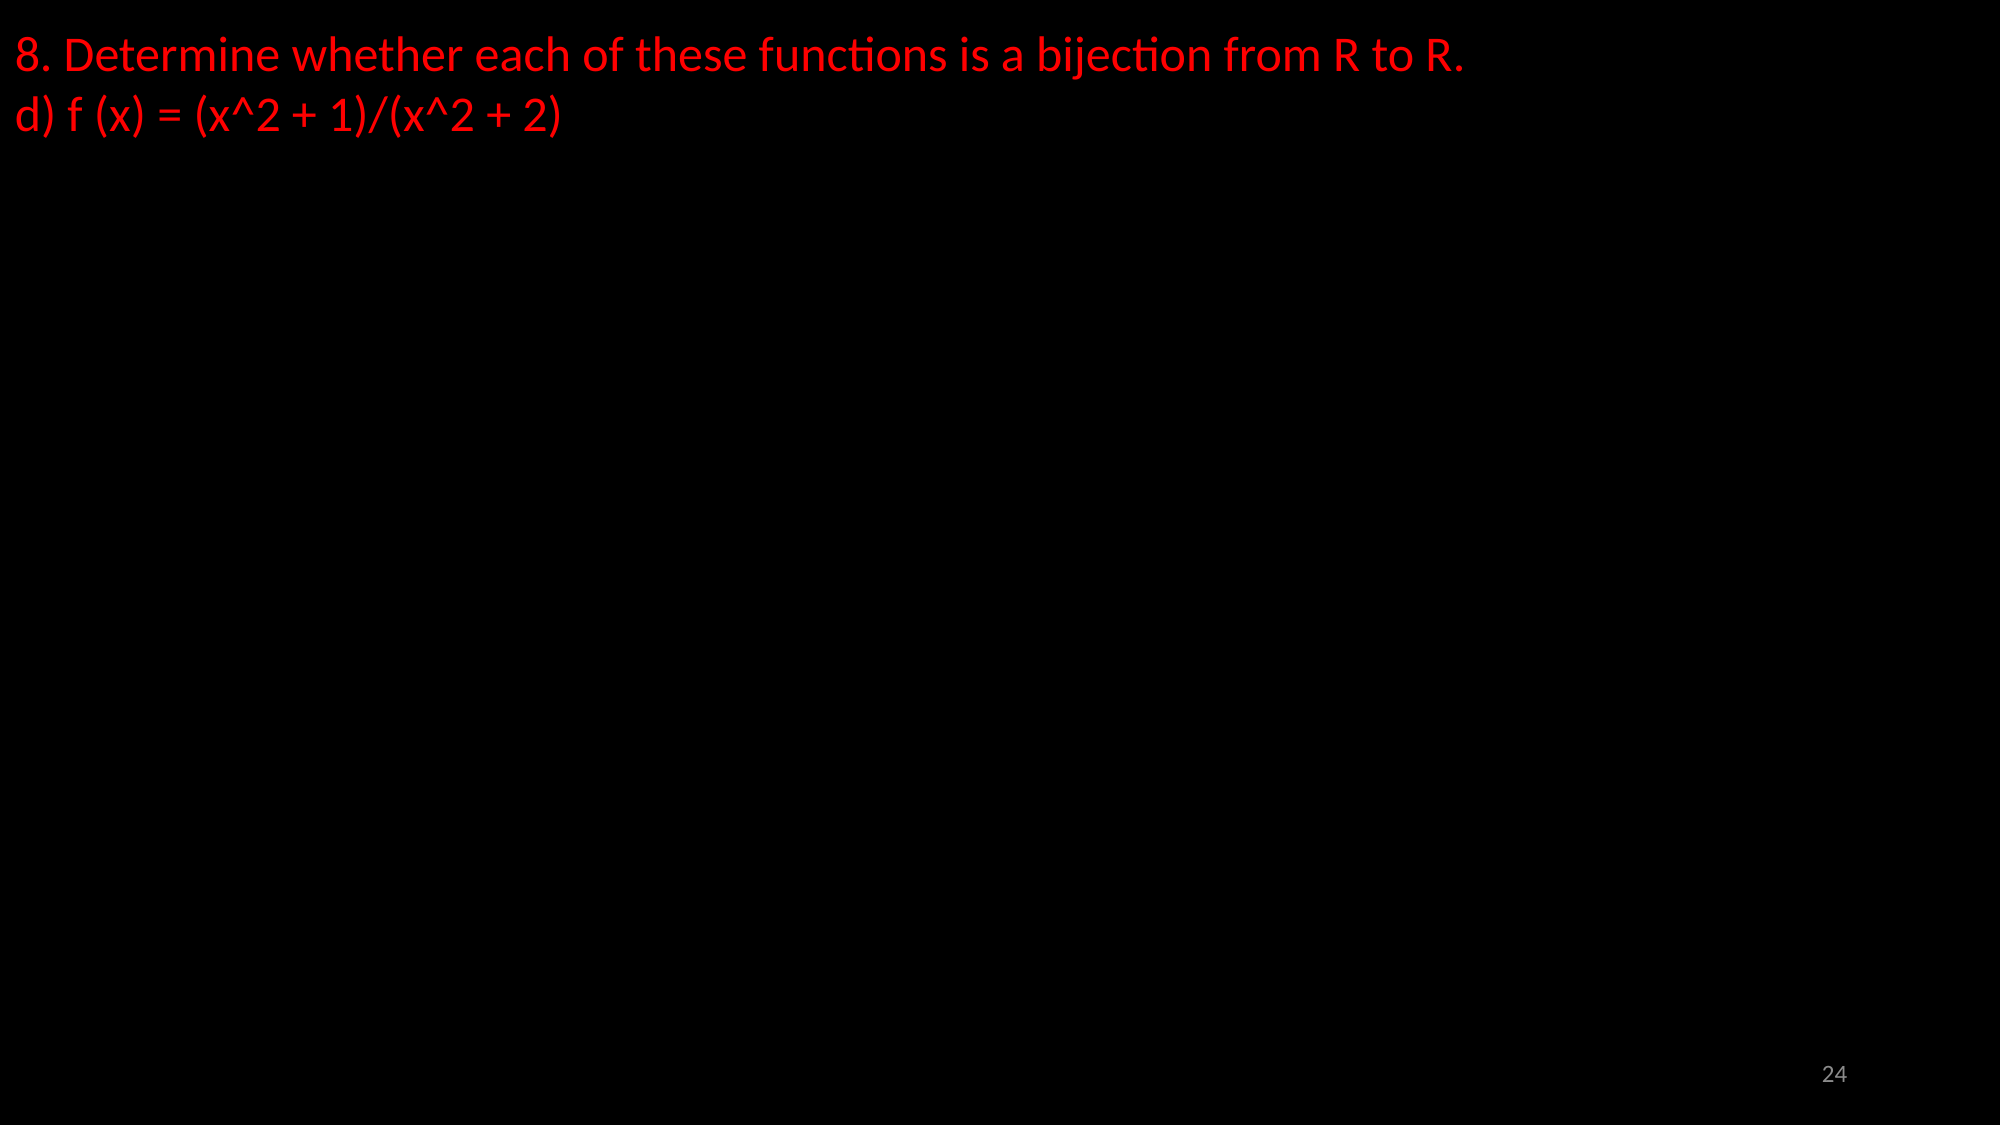

8. Determine whether each of these functions is a bijection from R to R.
d) f (x) = (x^2 + 1)/(x^2 + 2)
24